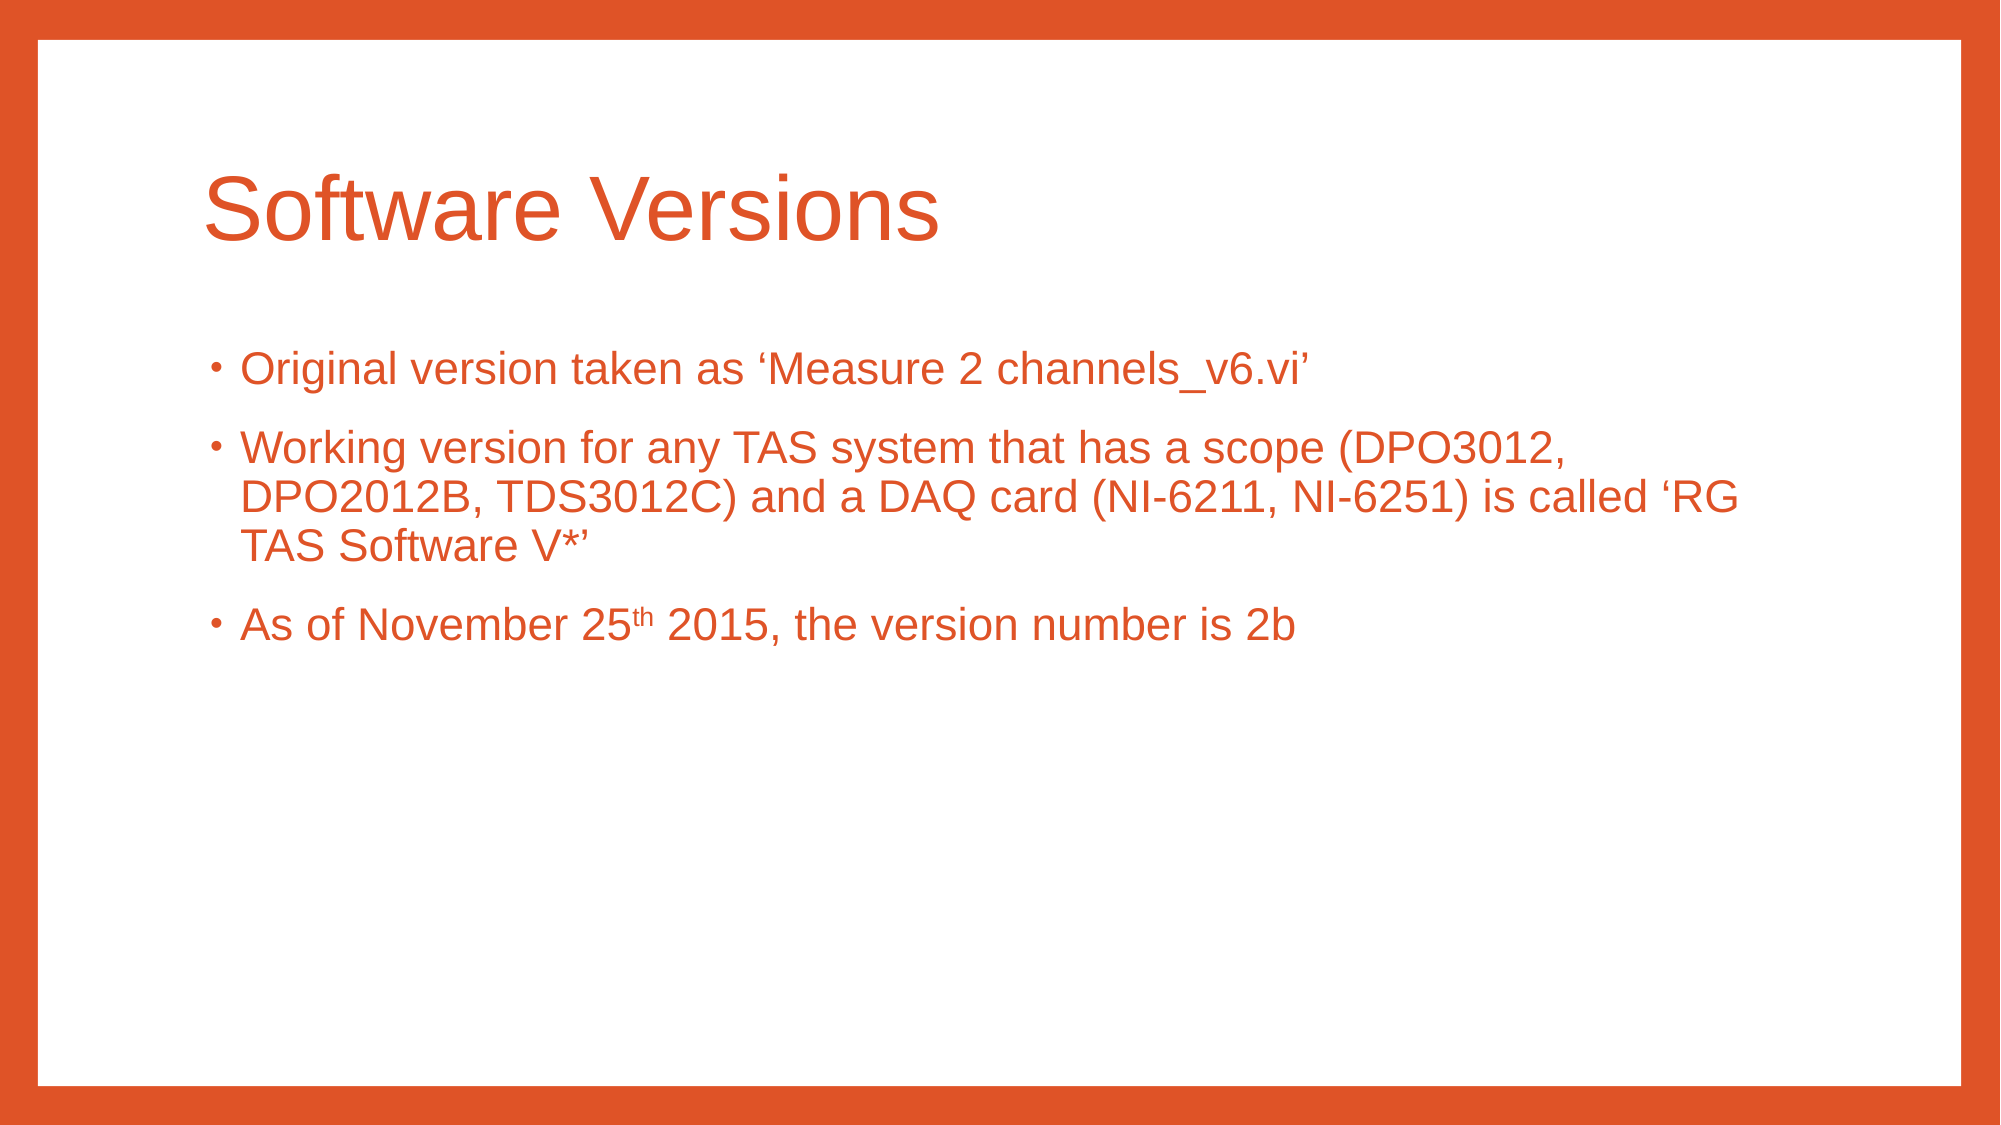

# Software Versions
Original version taken as ‘Measure 2 channels_v6.vi’
Working version for any TAS system that has a scope (DPO3012, DPO2012B, TDS3012C) and a DAQ card (NI-6211, NI-6251) is called ‘RG TAS Software V*’
As of November 25th 2015, the version number is 2b